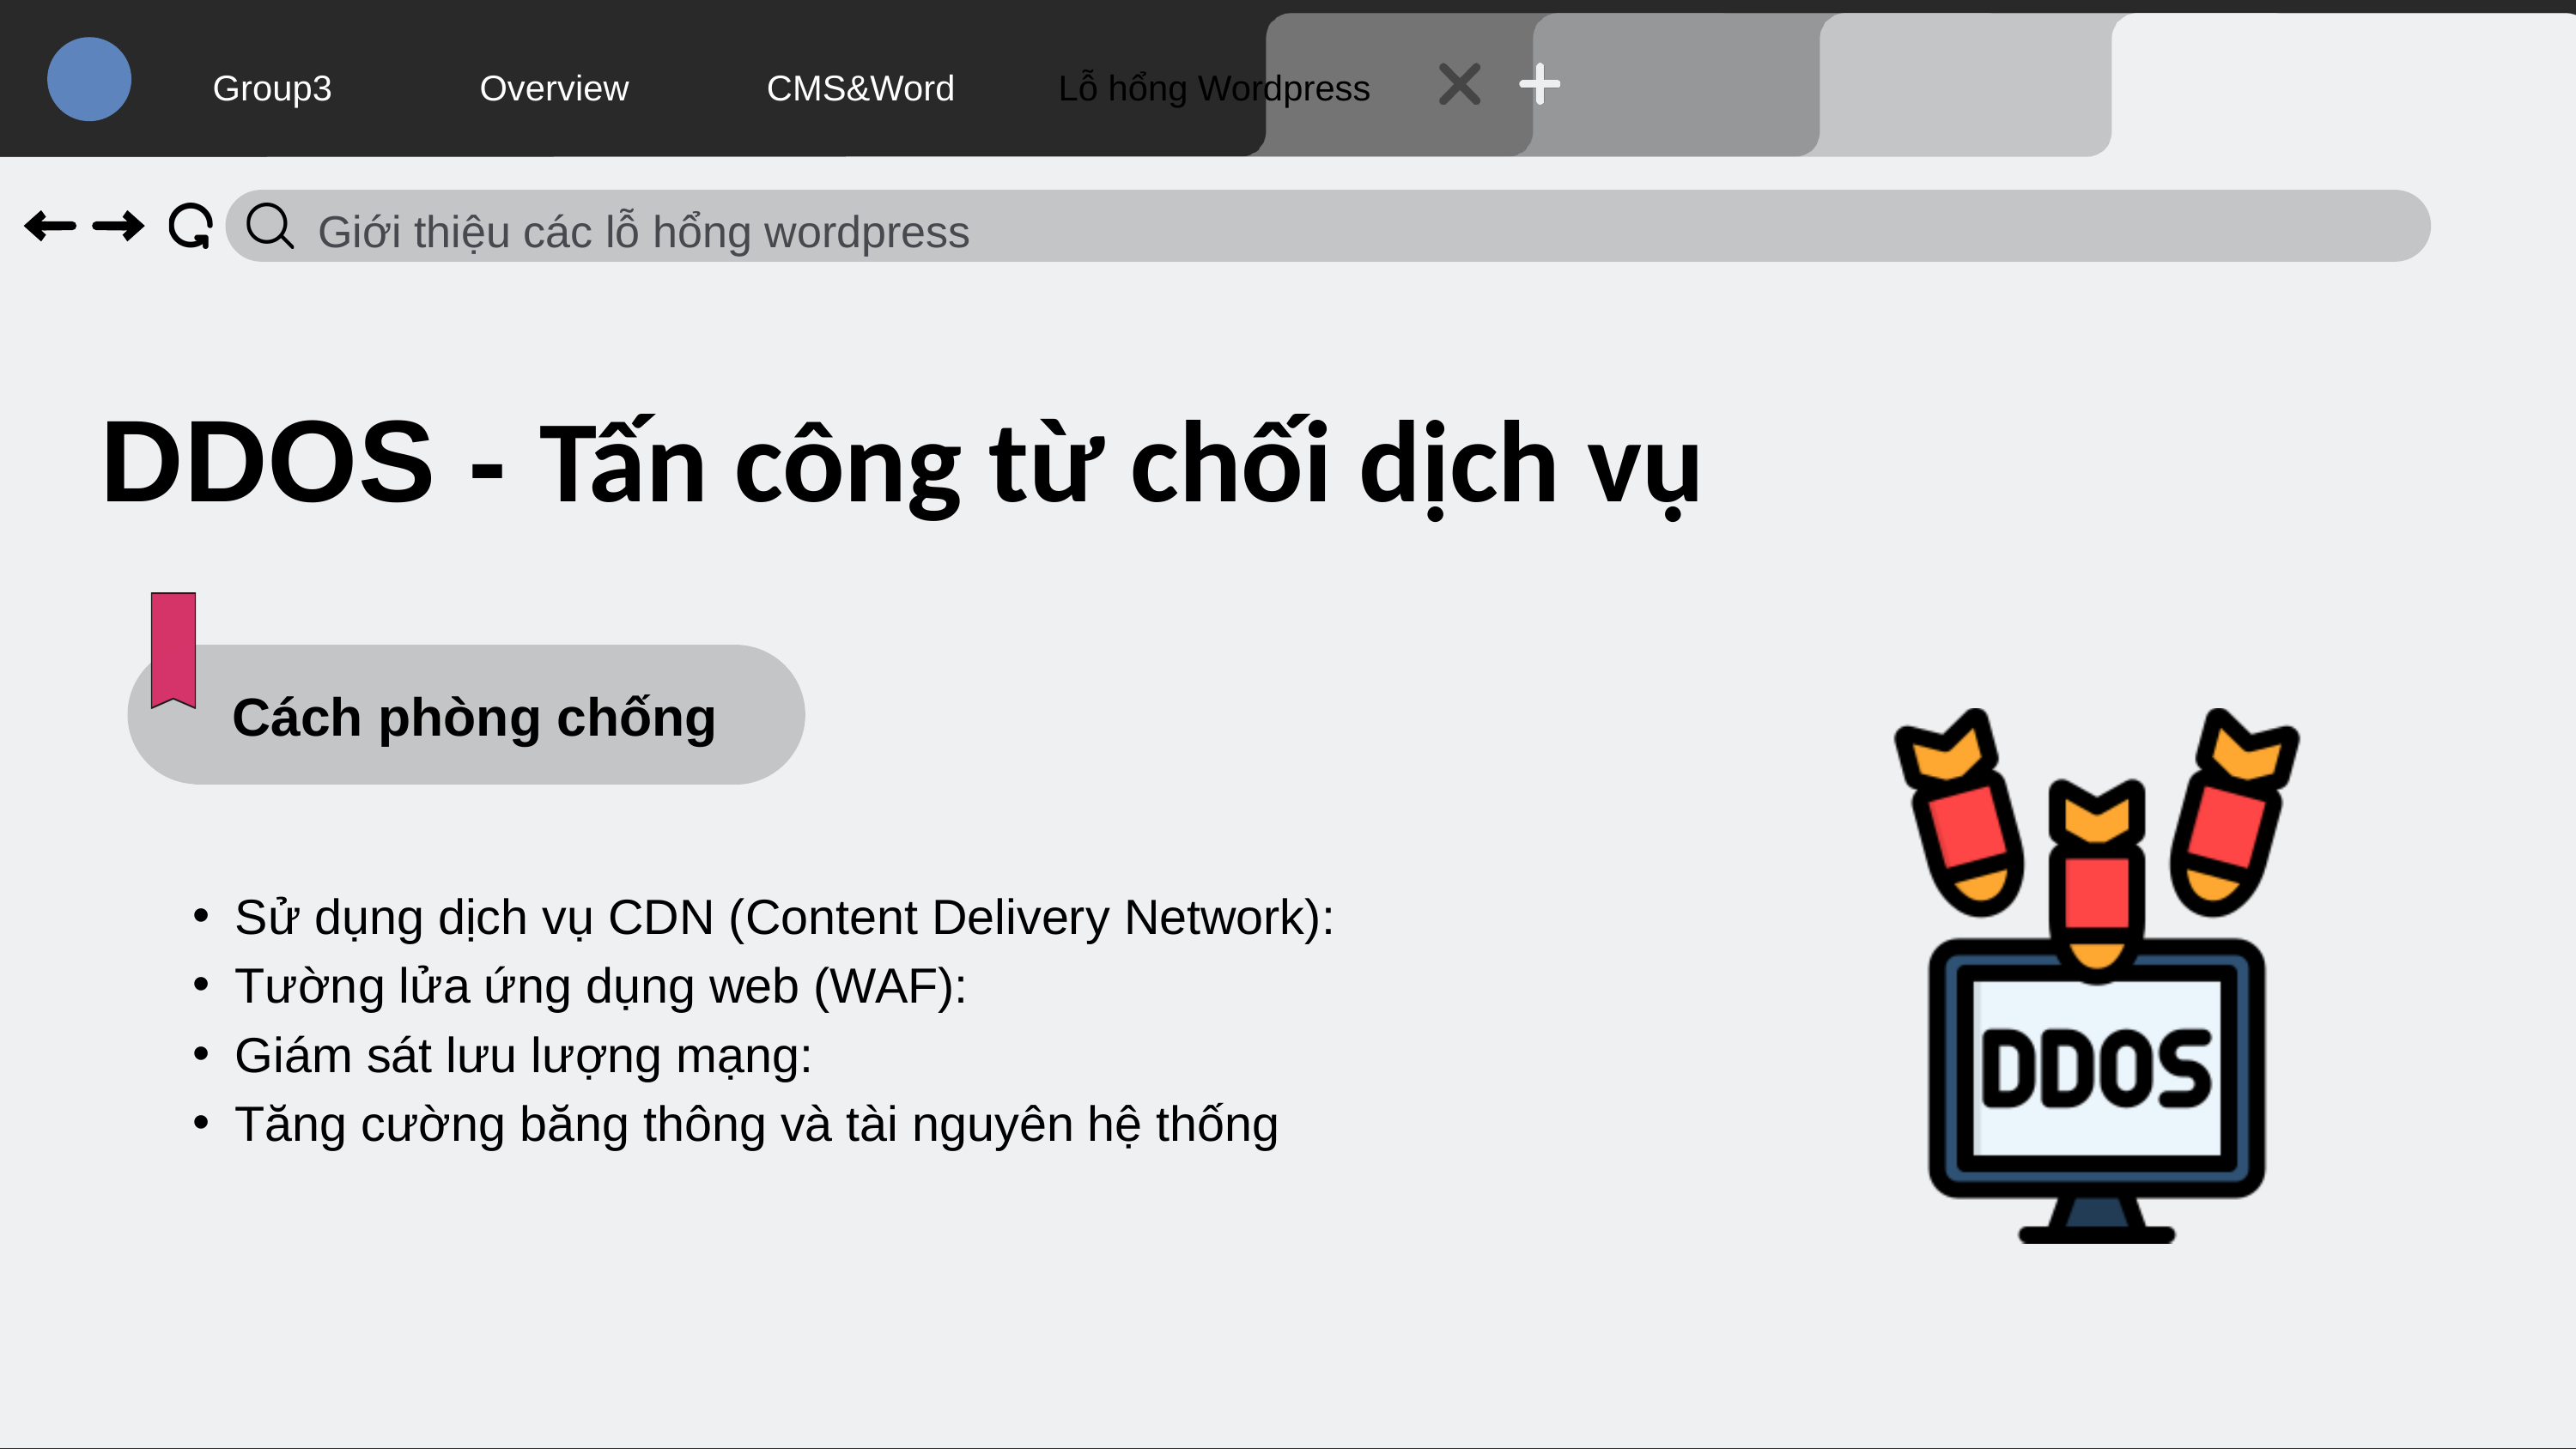

Group3
Overview
CMS&Word
Lỗ hổng Wordpress

Giới thiệu các lỗ hổng wordpress

DDOS - Tấn công từ chối dịch vụ

Cách phòng chống

Sử dụng dịch vụ CDN (Content Delivery Network):
Tường lửa ứng dụng web (WAF):
Giám sát lưu lượng mạng:
Tăng cường băng thông và tài nguyên hệ thống